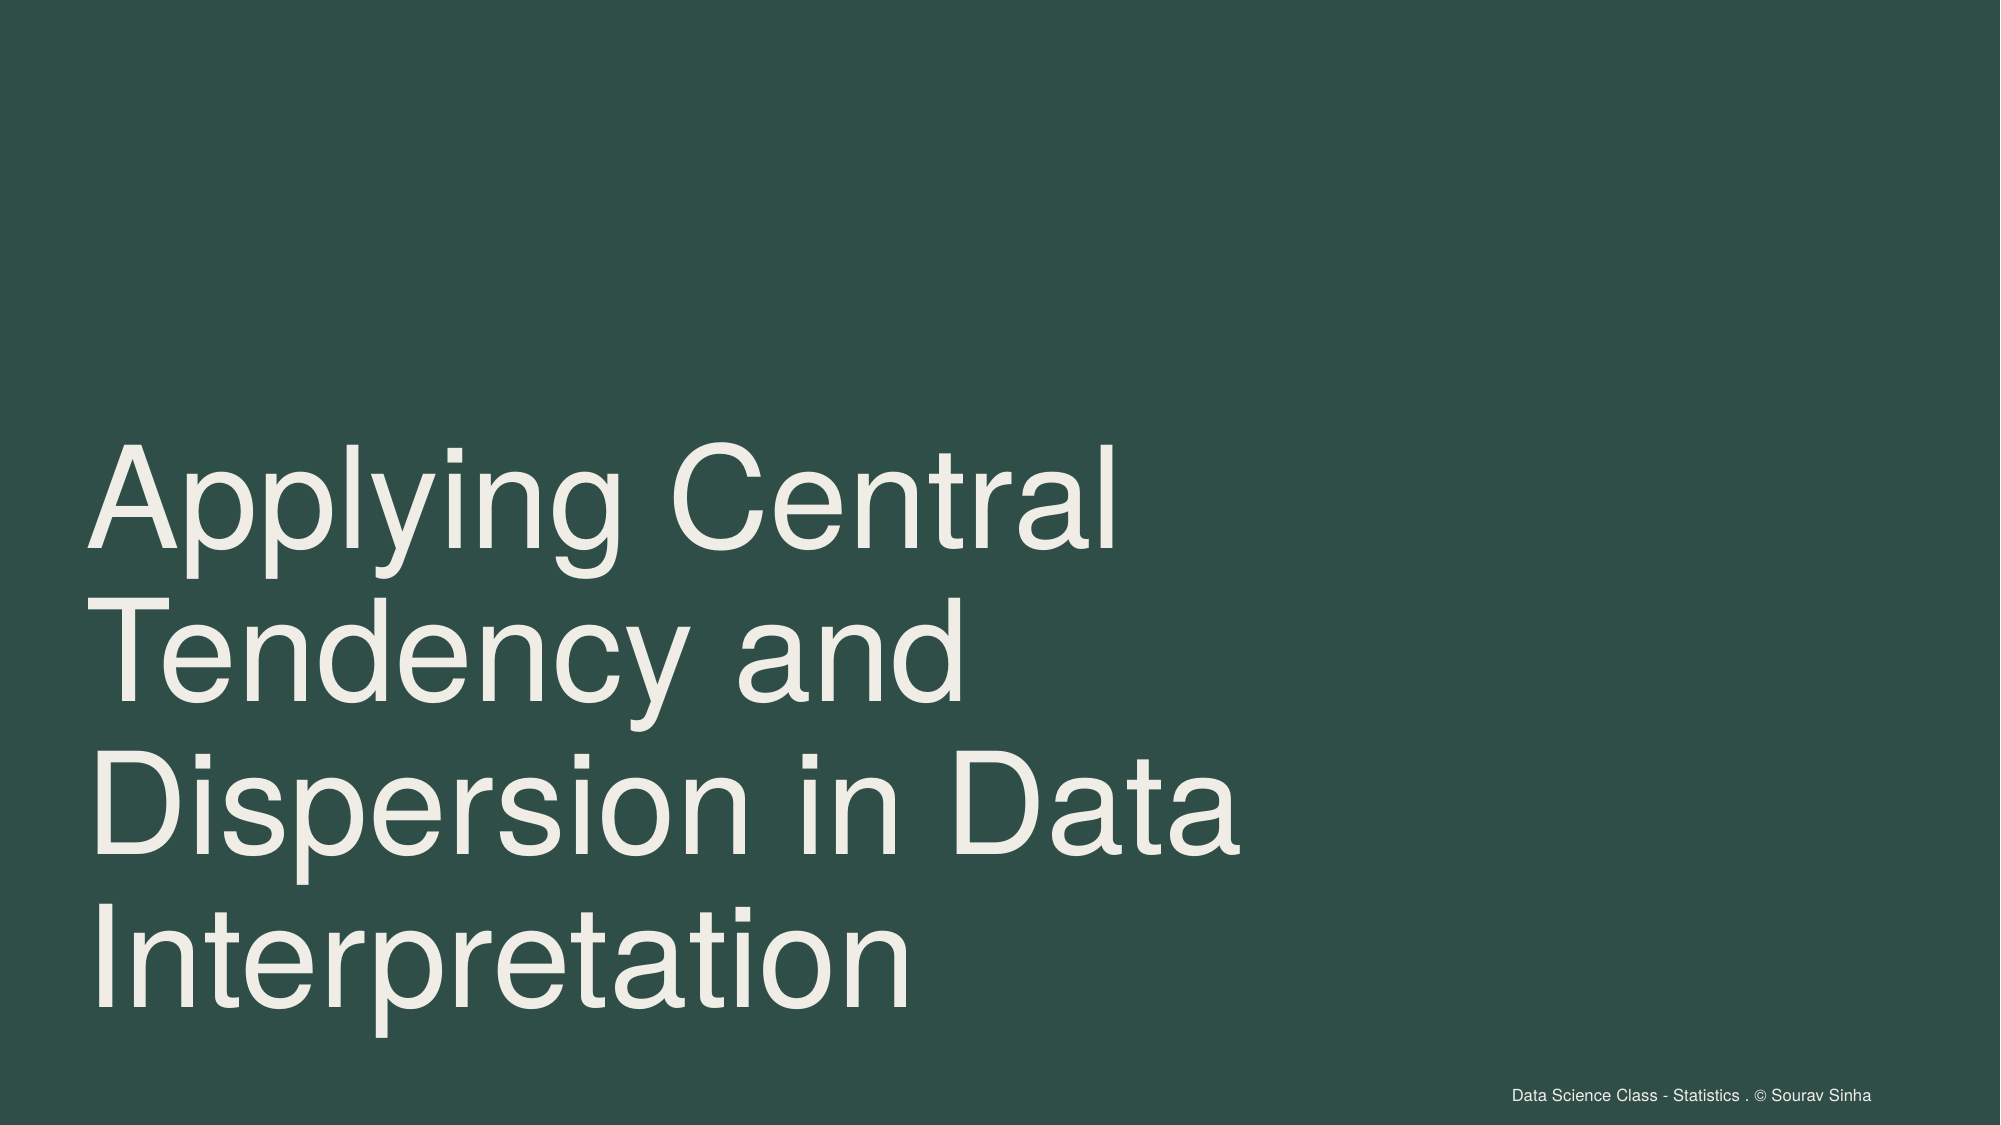

# Applying Central Tendency and Dispersion in Data Interpretation
Data Science Class - Statistics . © Sourav Sinha